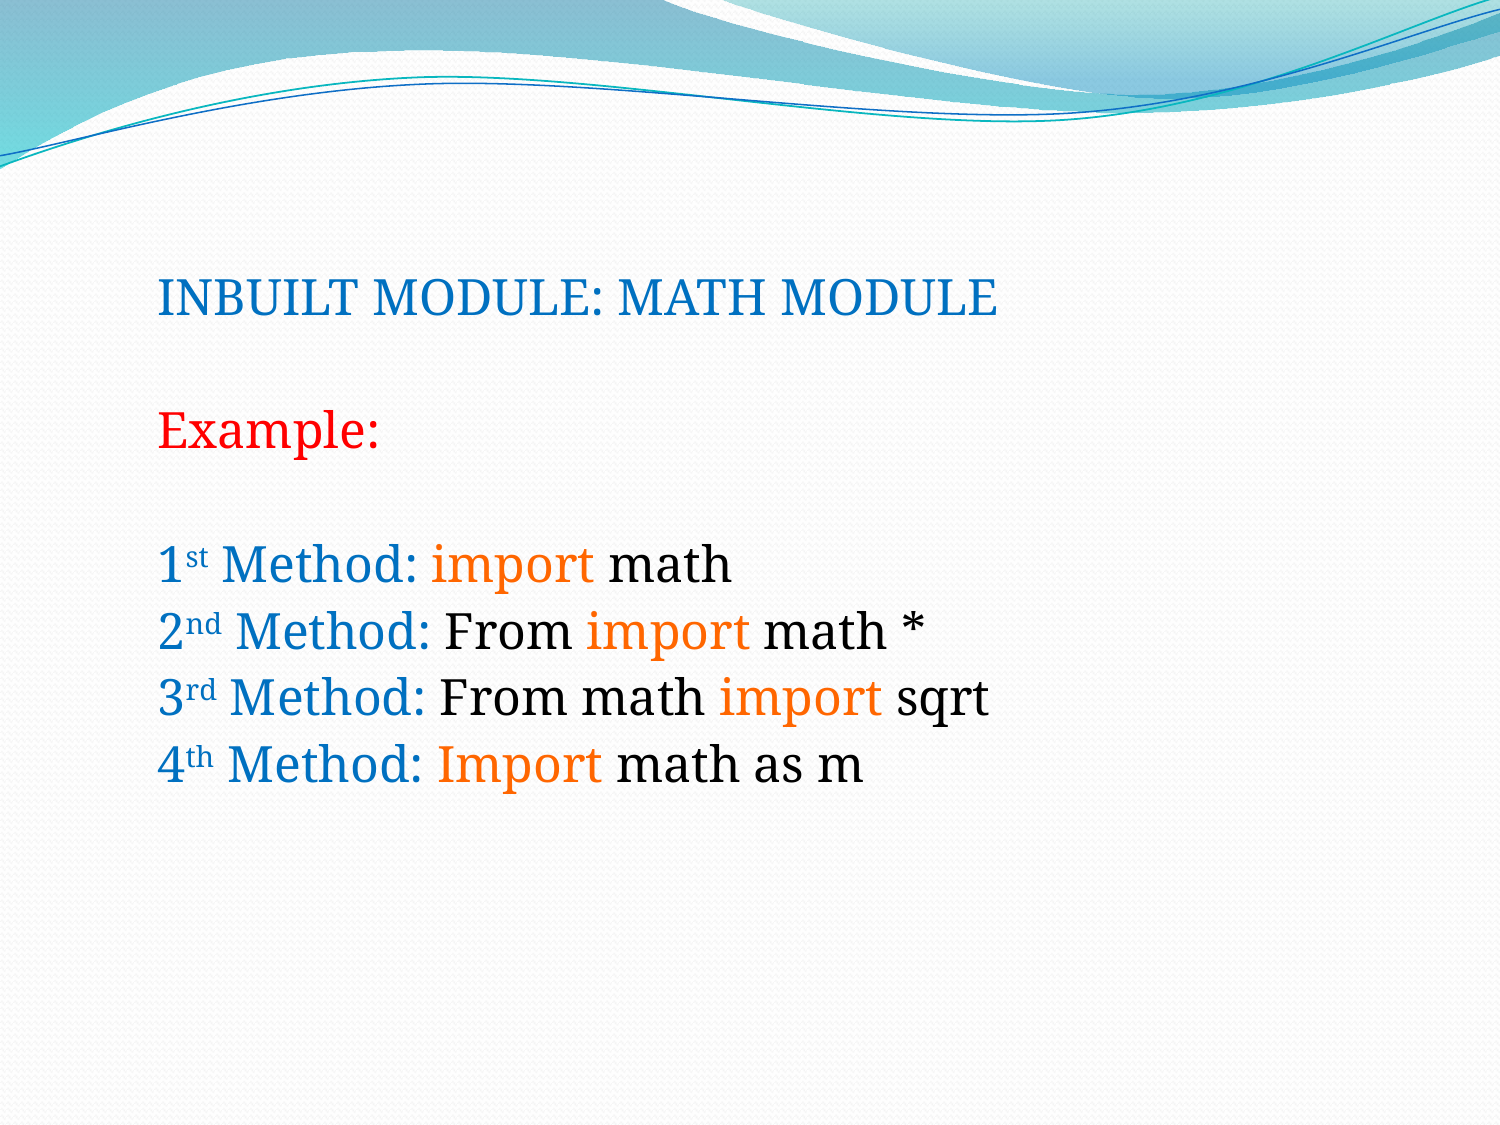

INBUILT MODULE: MATH MODULE

Example:

1st Method: import math
2nd Method: From import math *
3rd Method: From math import sqrt
4th Method: Import math as m